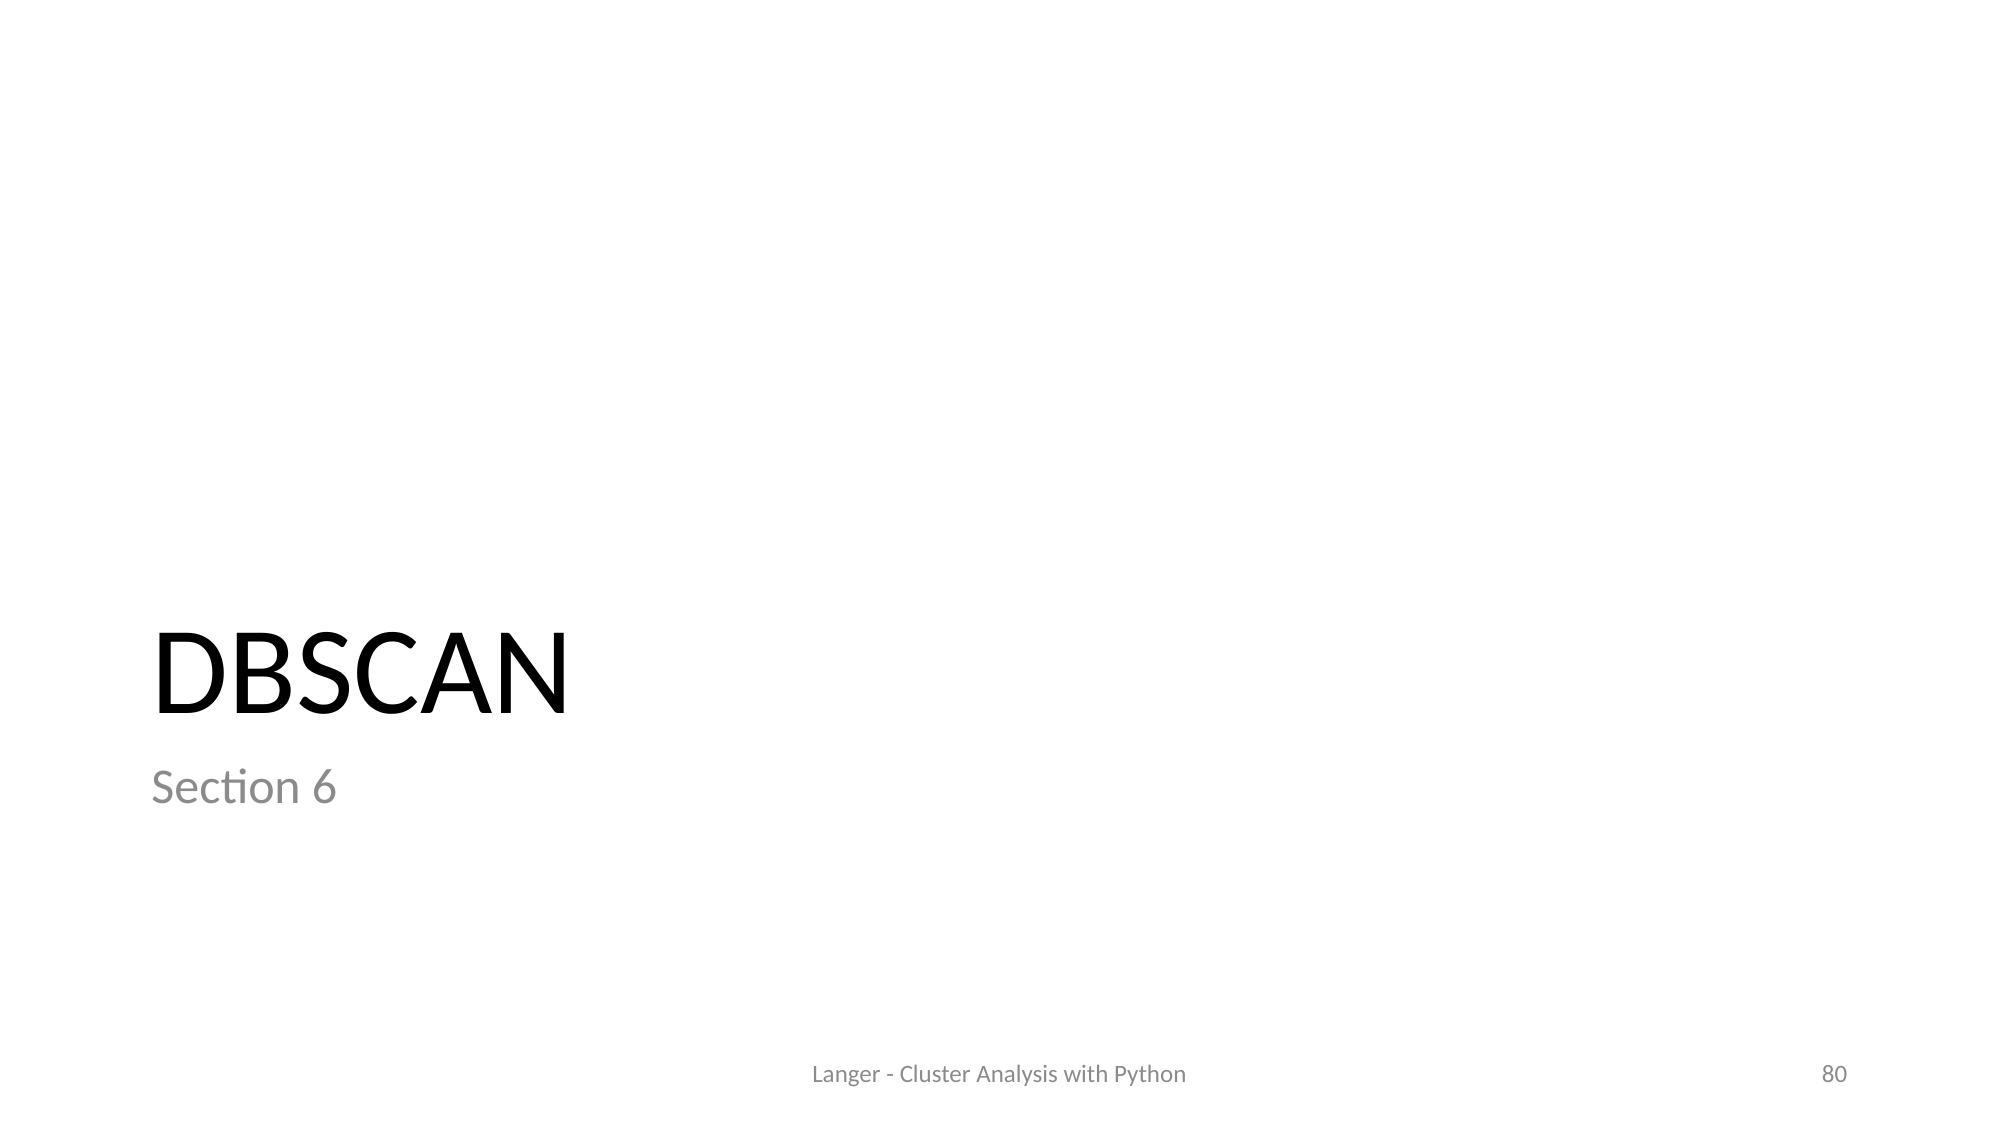

# DBSCAN
Section 6
Langer - Cluster Analysis with Python
80